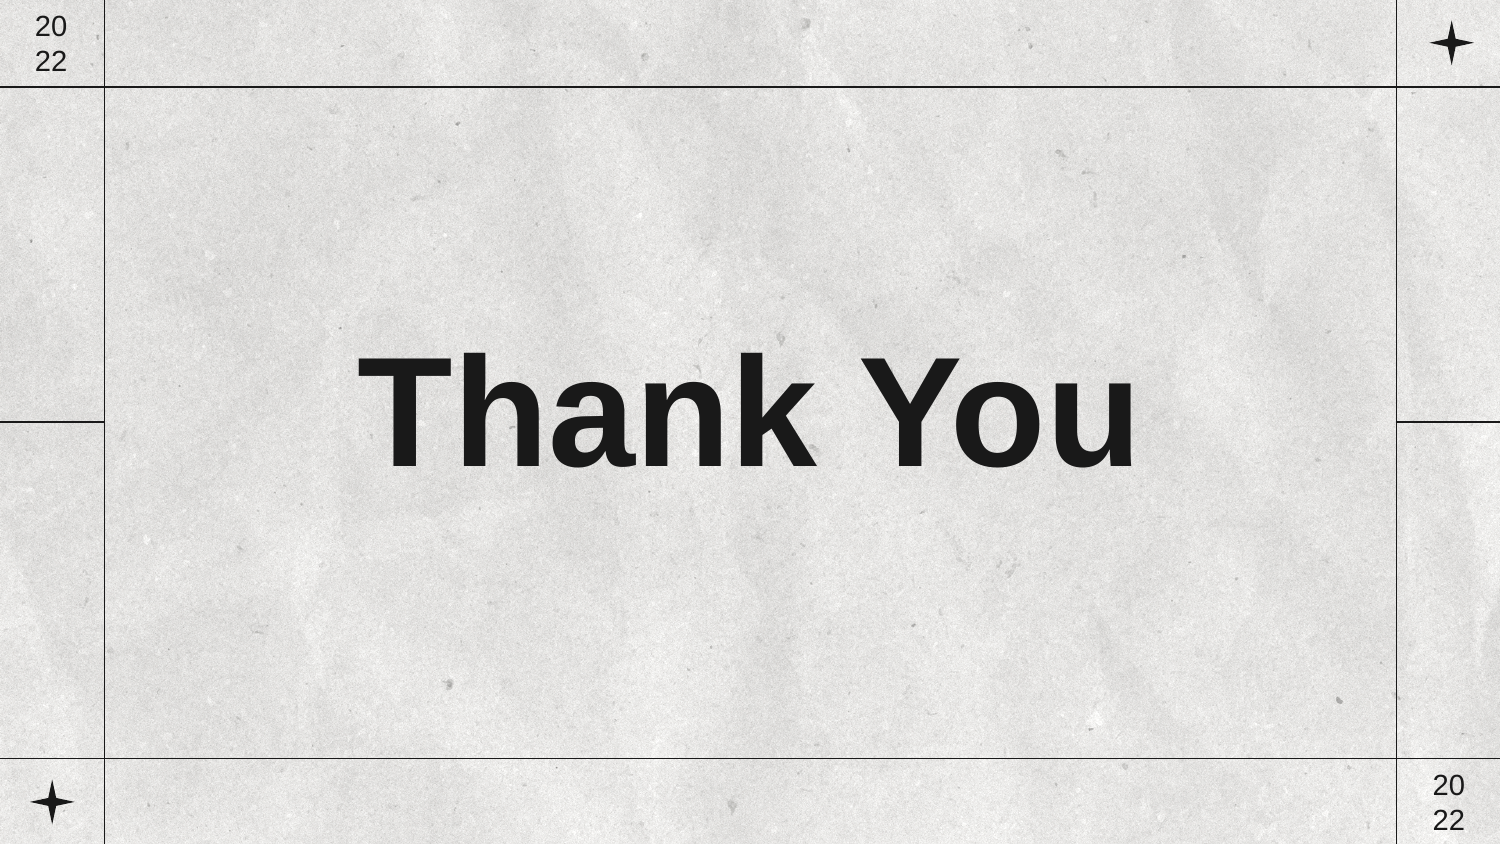

20
22
# Thank You
20
22